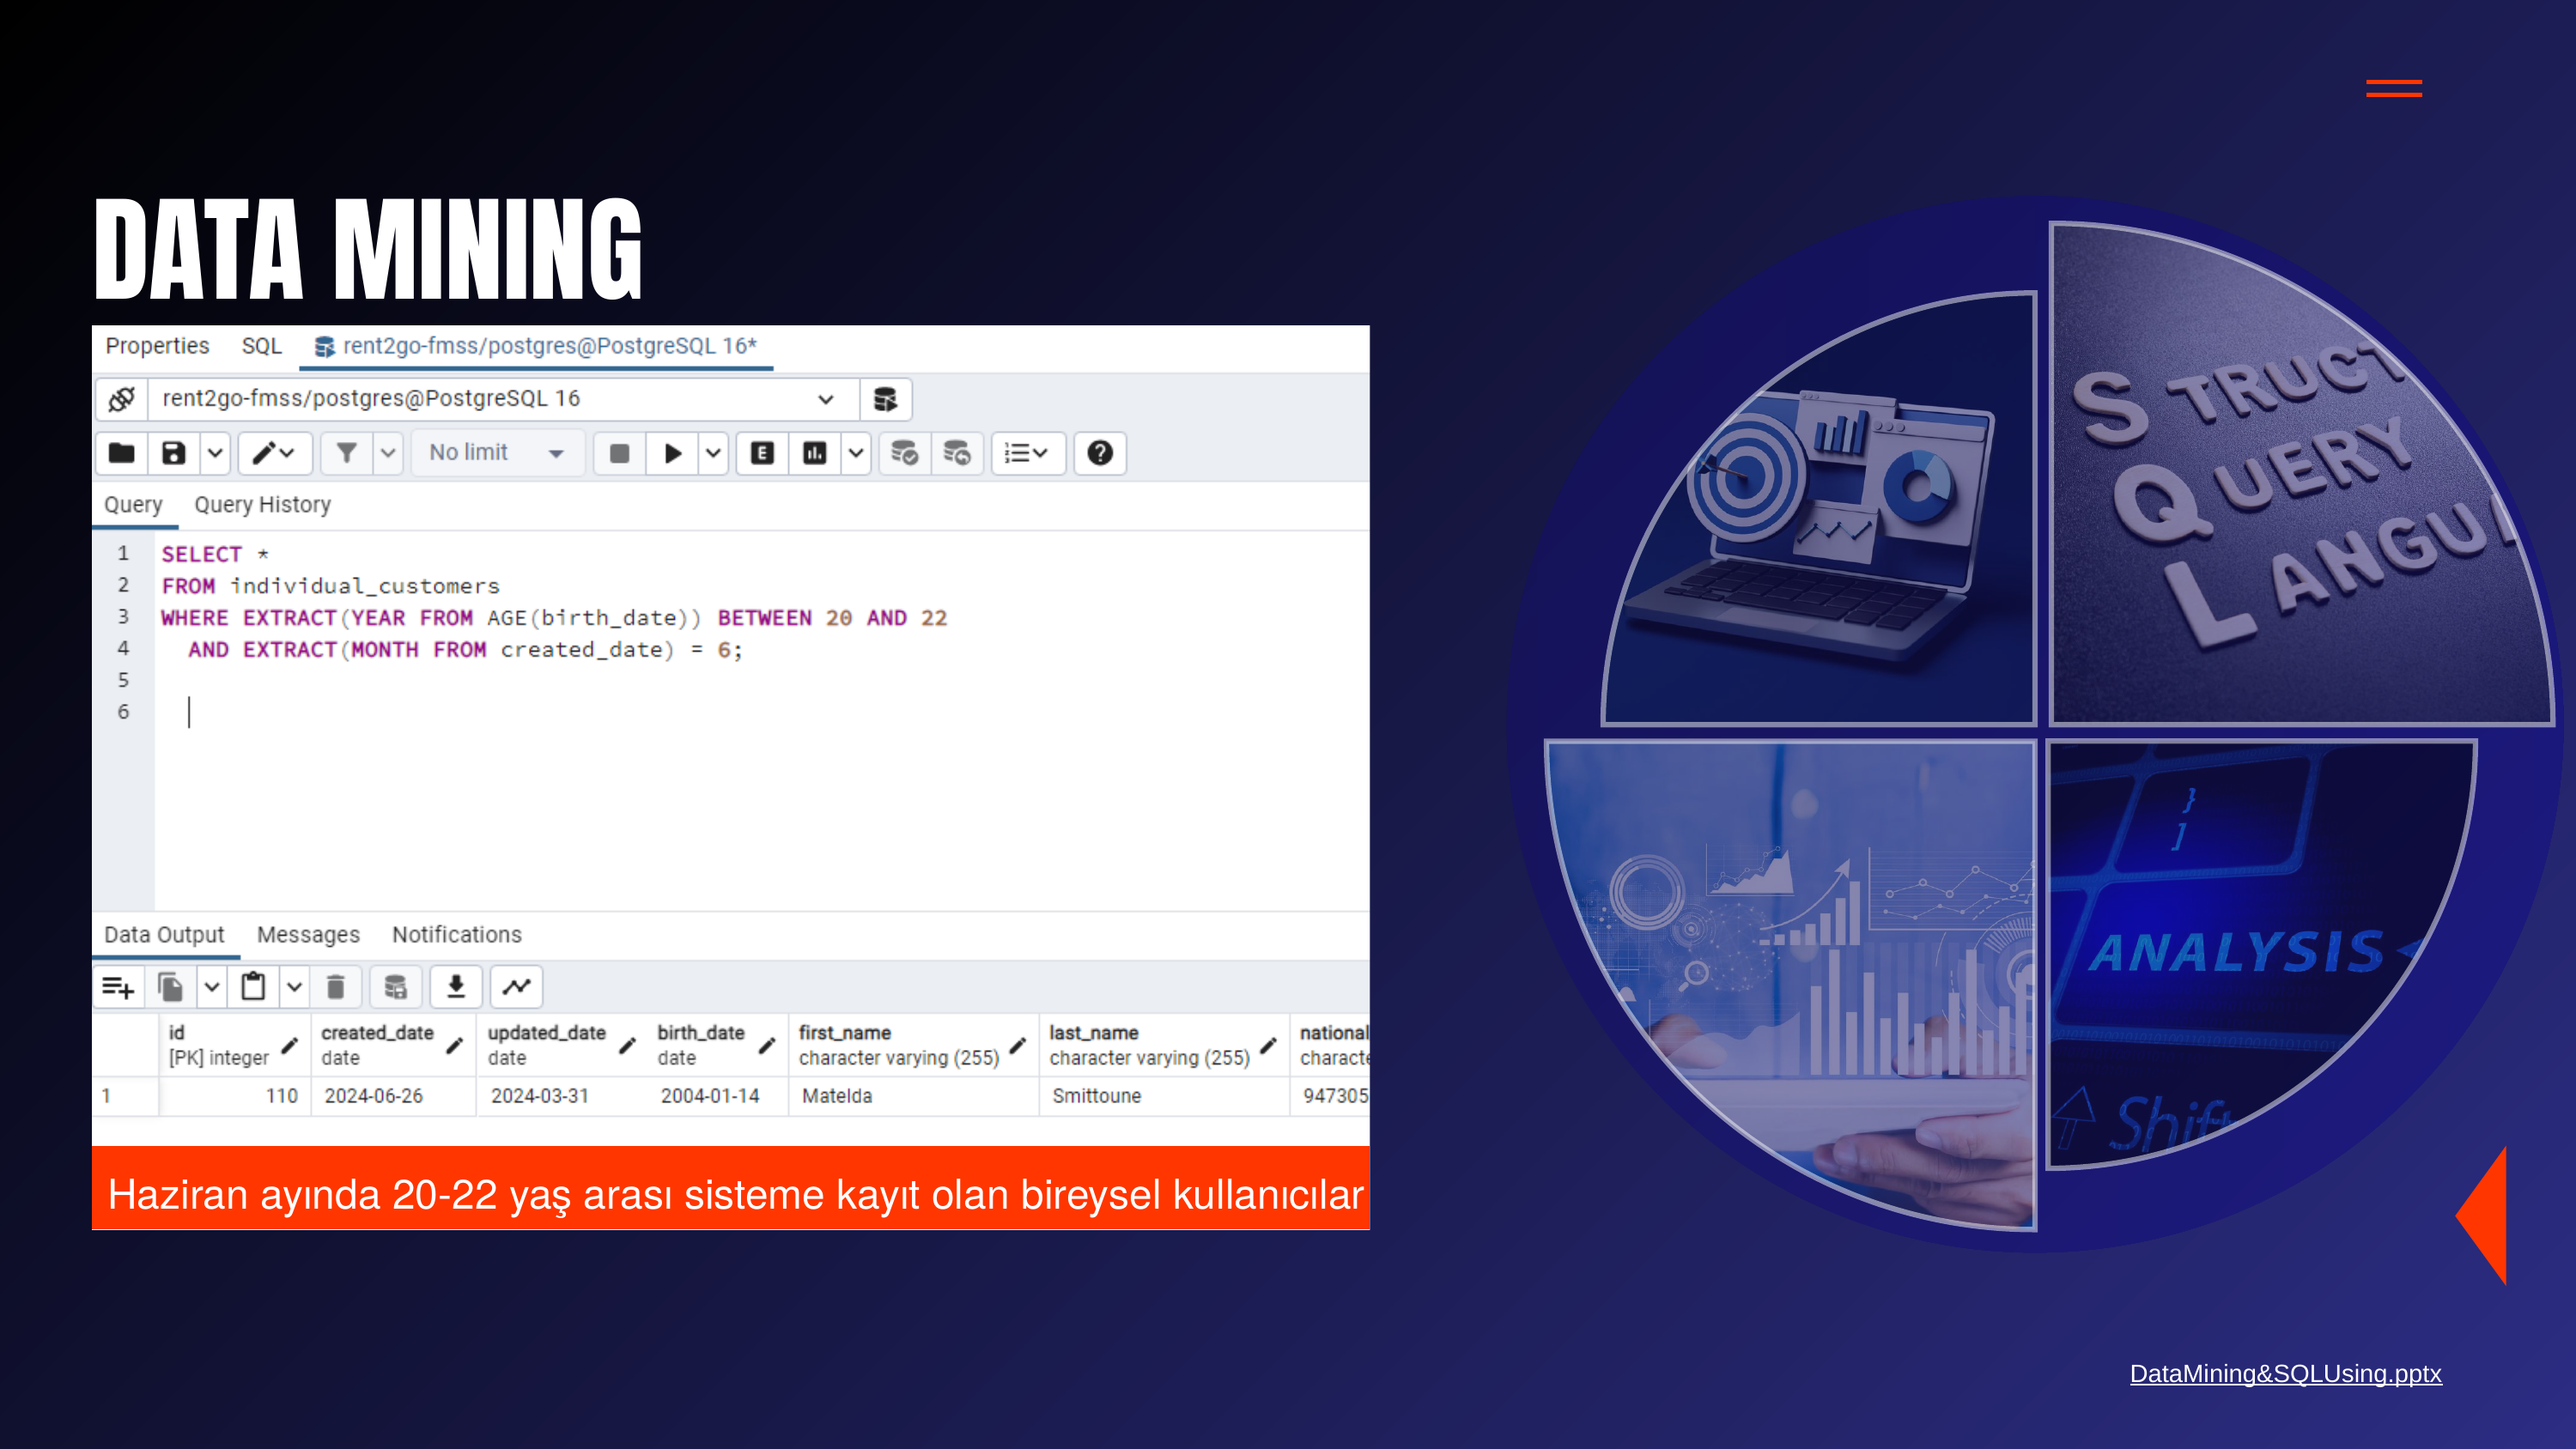

DATA MINING

Haziran ayında 20-22 yaş arası sisteme kayıt olan bireysel kullanıcılar

DataMining&SQLUsing.pptx